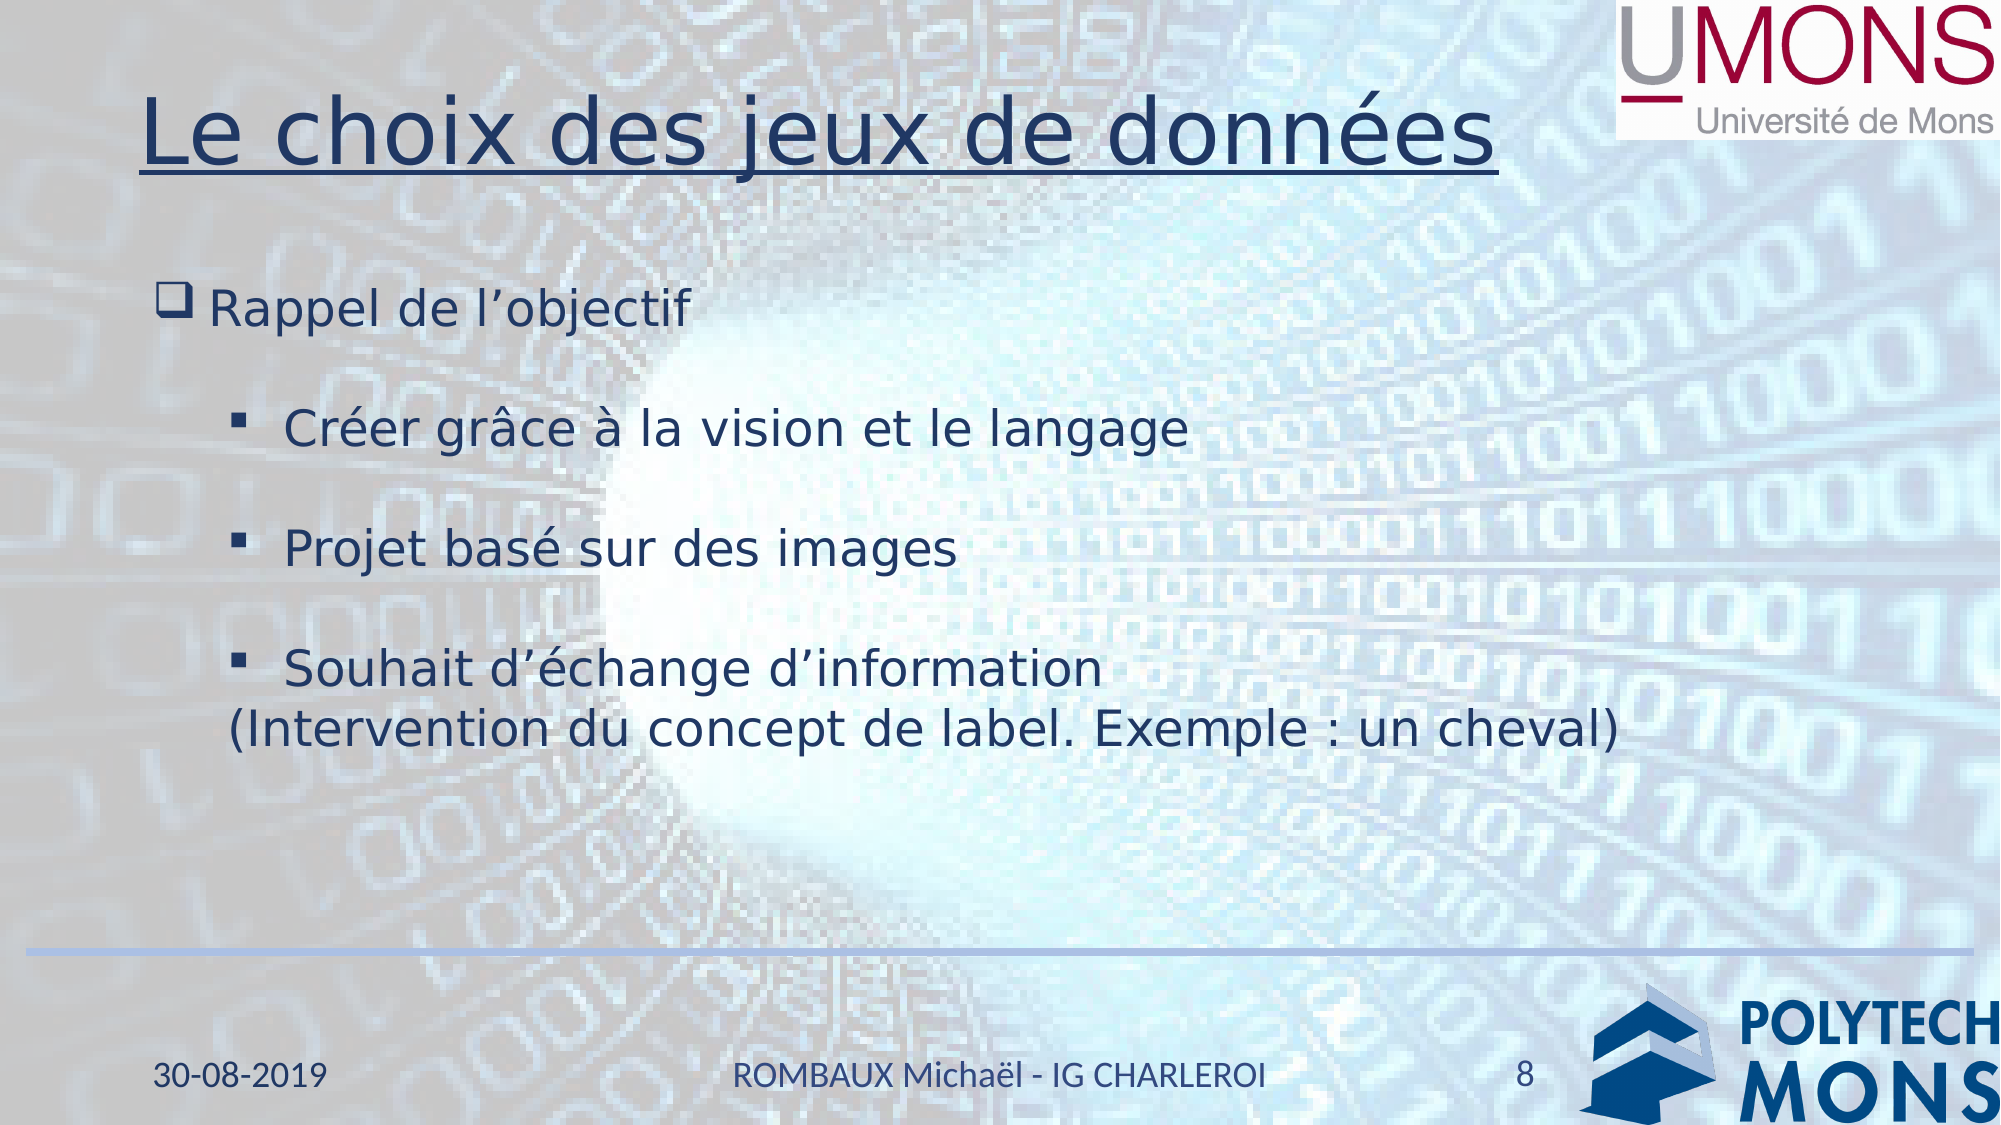

# Le choix des jeux de données
Rappel de l’objectif

Créer grâce à la vision et le langage

Projet basé sur des images

Souhait d’échange d’information
(Intervention du concept de label. Exemple : un cheval)

8
30-08-2019
ROMBAUX Michaël - IG CHARLEROI